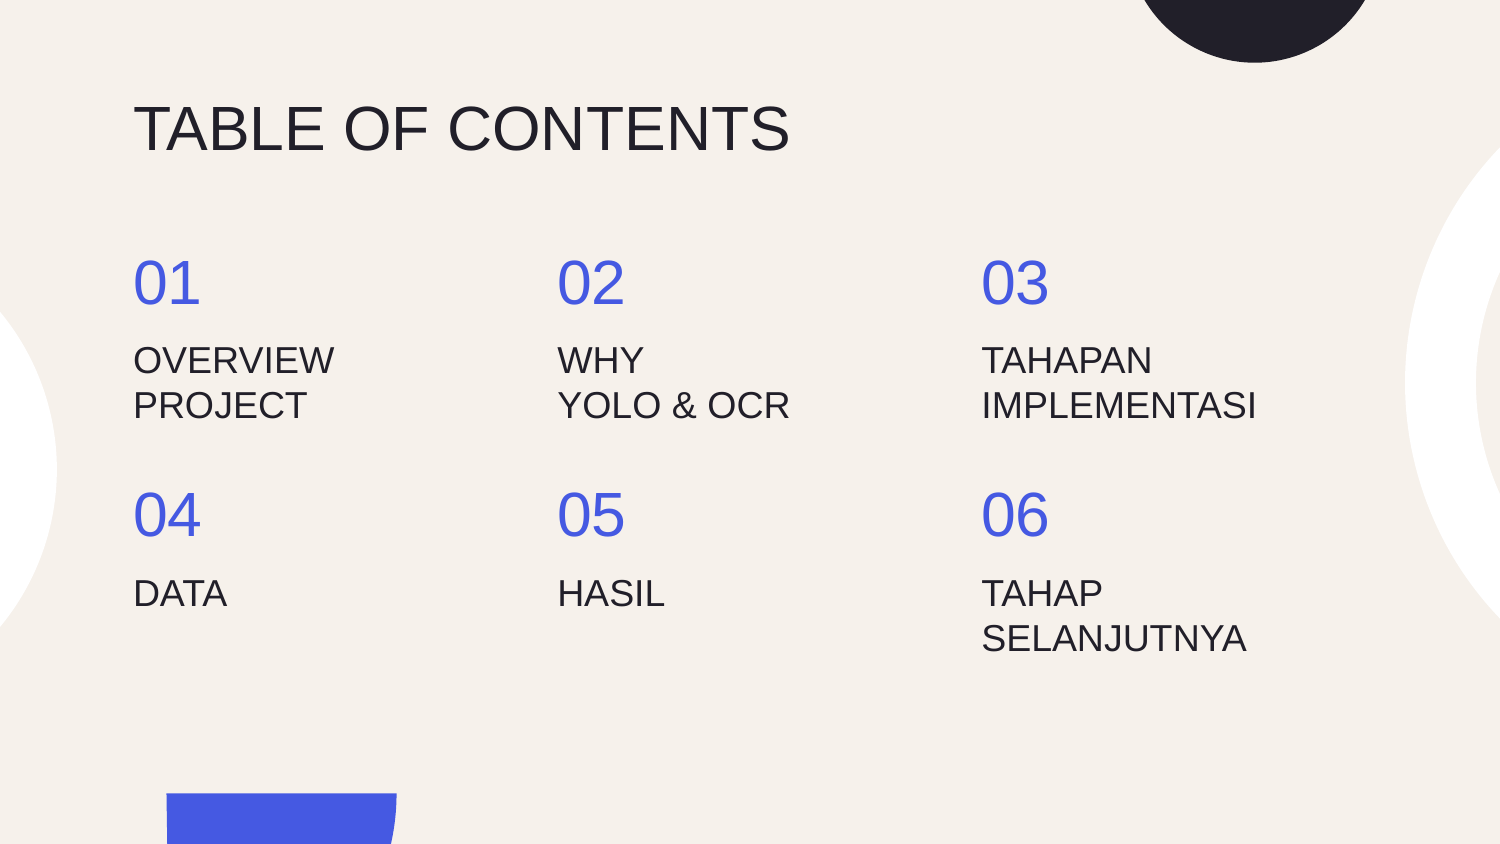

# TABLE OF CONTENTS
01
02
03
OVERVIEW PROJECT
WHY
YOLO & OCR
TAHAPAN IMPLEMENTASI

04
05
06
DATA
HASIL
TAHAP SELANJUTNYA